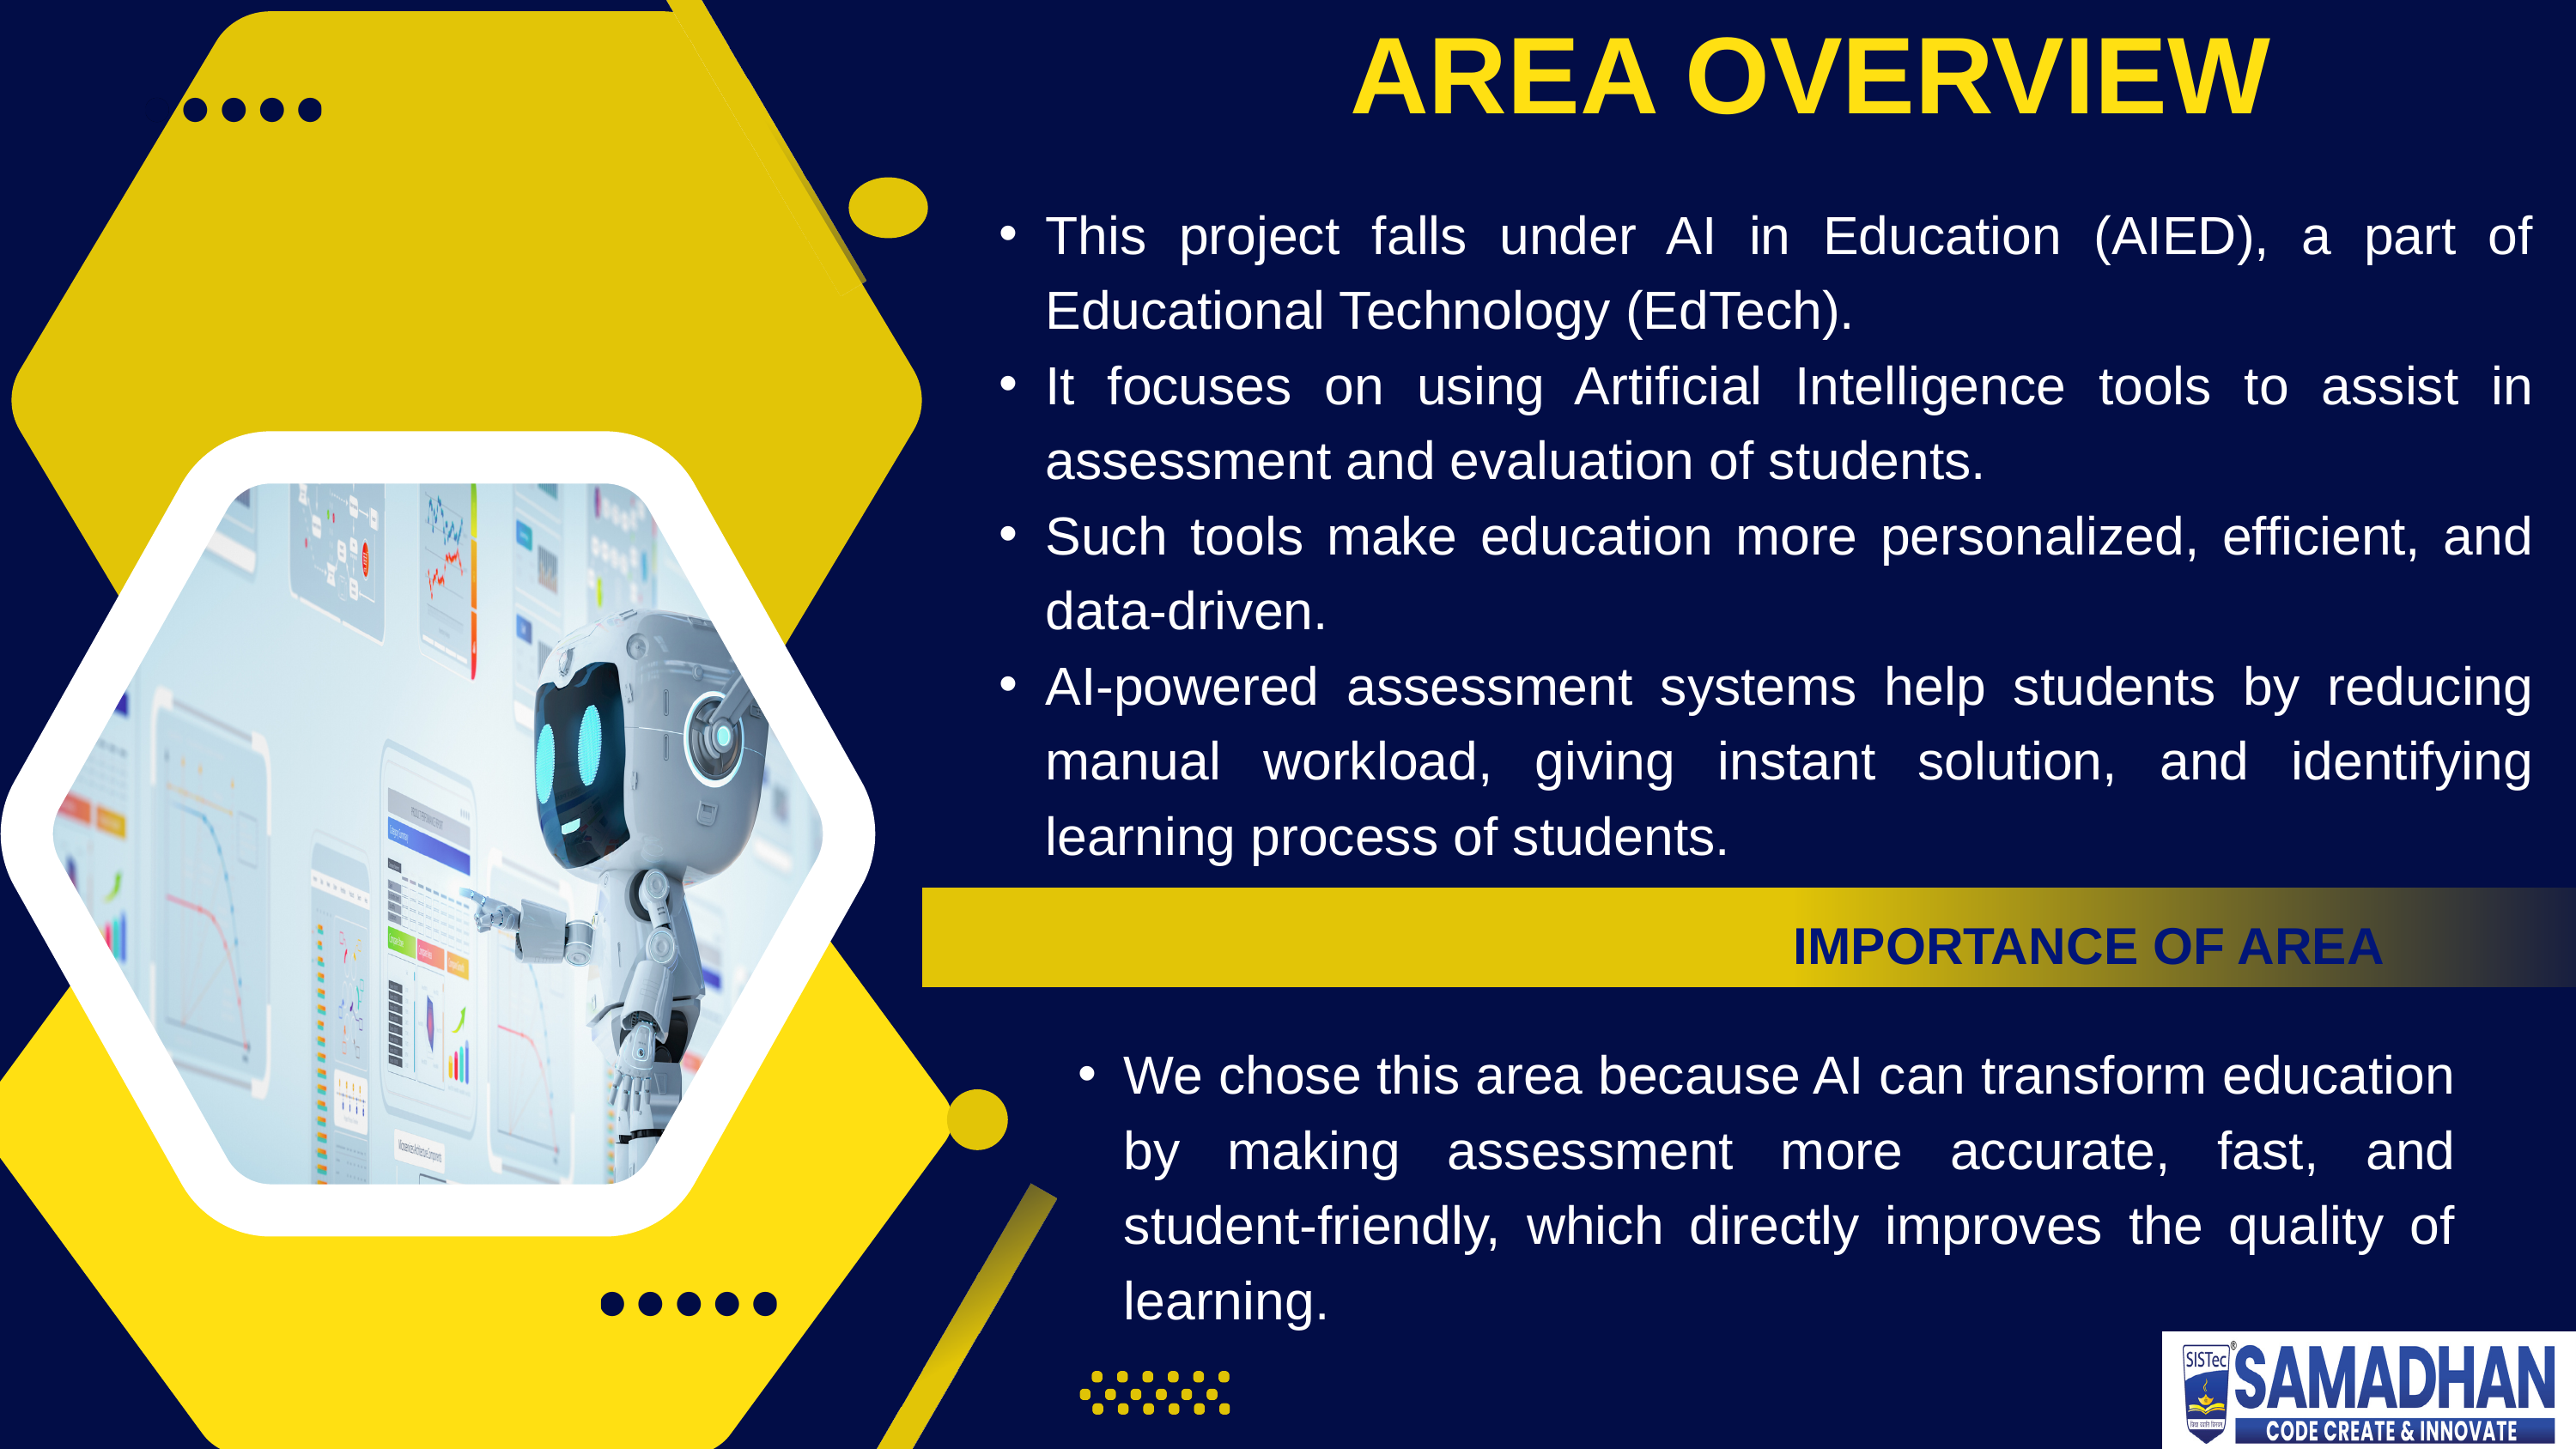

AREA OVERVIEW

This project falls under AI in Education (AIED), a part of Educational Technology (EdTech).
It focuses on using Artificial Intelligence tools to assist in assessment and evaluation of students.
Such tools make education more personalized, efficient, and data-driven.
AI-powered assessment systems help students by reducing manual workload, giving instant solution, and identifying learning process of students.

IMPORTANCE OF AREA
We chose this area because AI can transform education by making assessment more accurate, fast, and student-friendly, which directly improves the quality of learning.